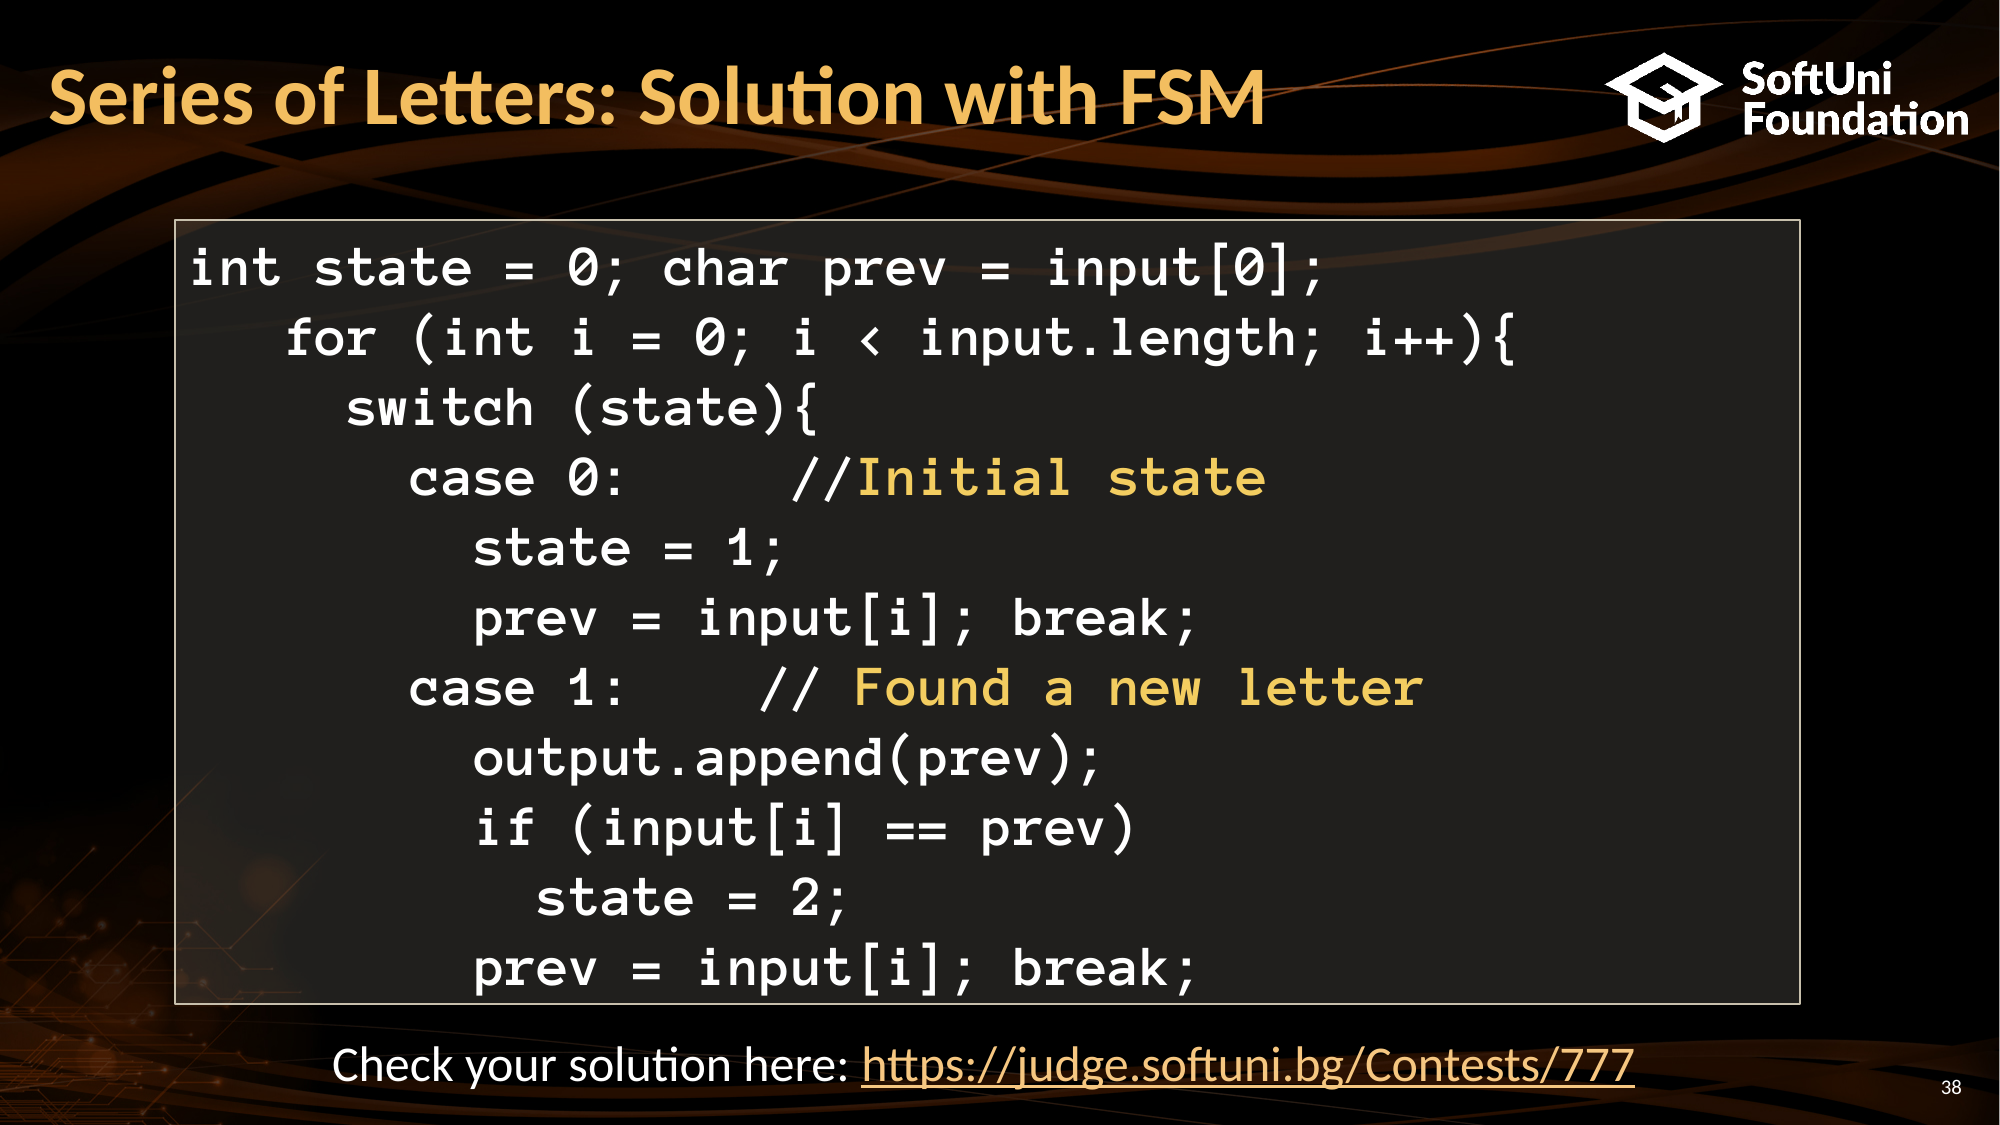

# Series of Letters: Solution with FSM
int state = 0; char prev = input[0];
   for (int i = 0; i < input.length; i++){
     switch (state){
       case 0:     //Initial state
         state = 1;
         prev = input[i]; break;
       case 1:    // Found a new letter
         output.append(prev);
         if (input[i] == prev)
           state = 2;
         prev = input[i]; break;
Check your solution here: https://judge.softuni.bg/Contests/777
38